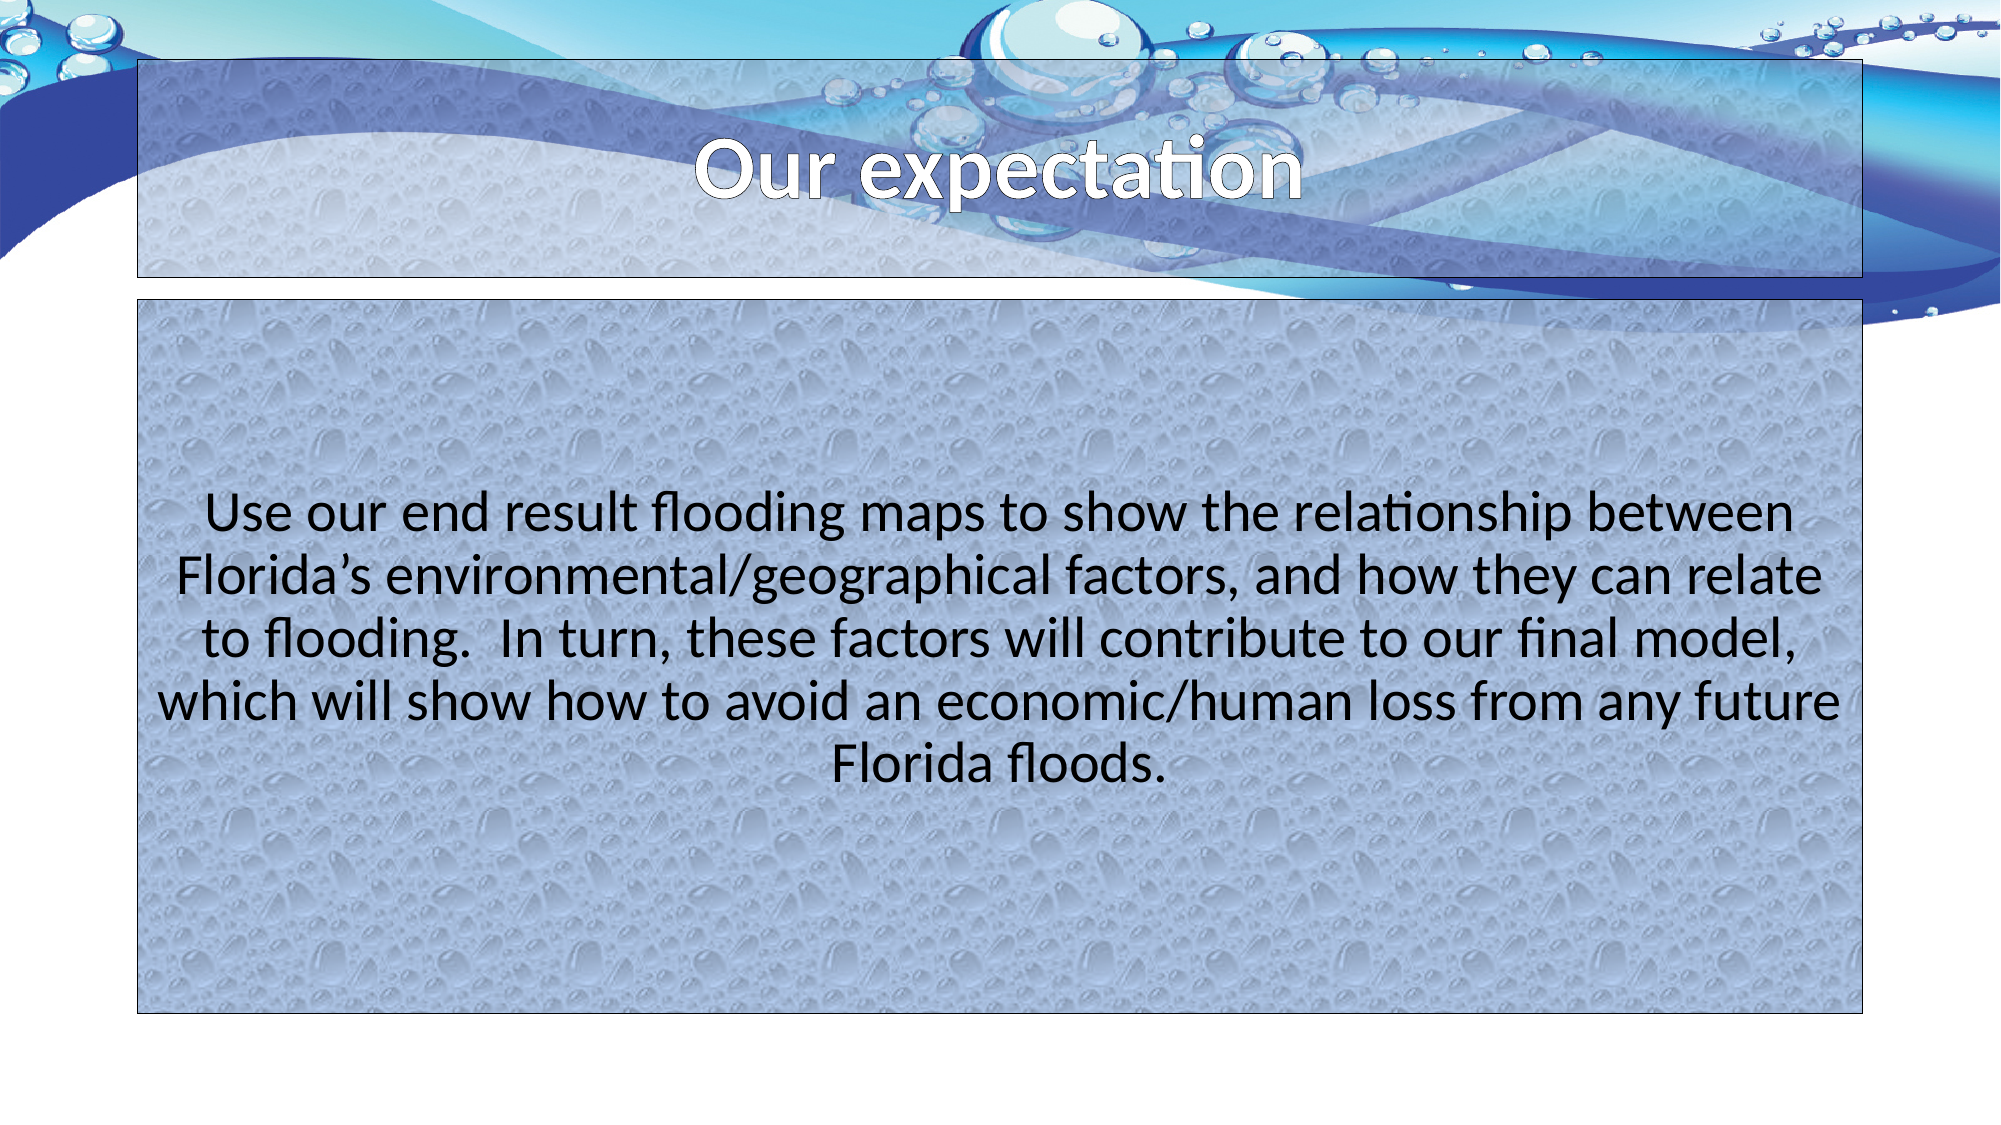

# Our expectation

Use our end result flooding maps to show the relationship between Florida’s environmental/geographical factors, and how they can relate to flooding.  In turn, these factors will contribute to our final model, which will show how to avoid an economic/human loss from any future Florida floods.